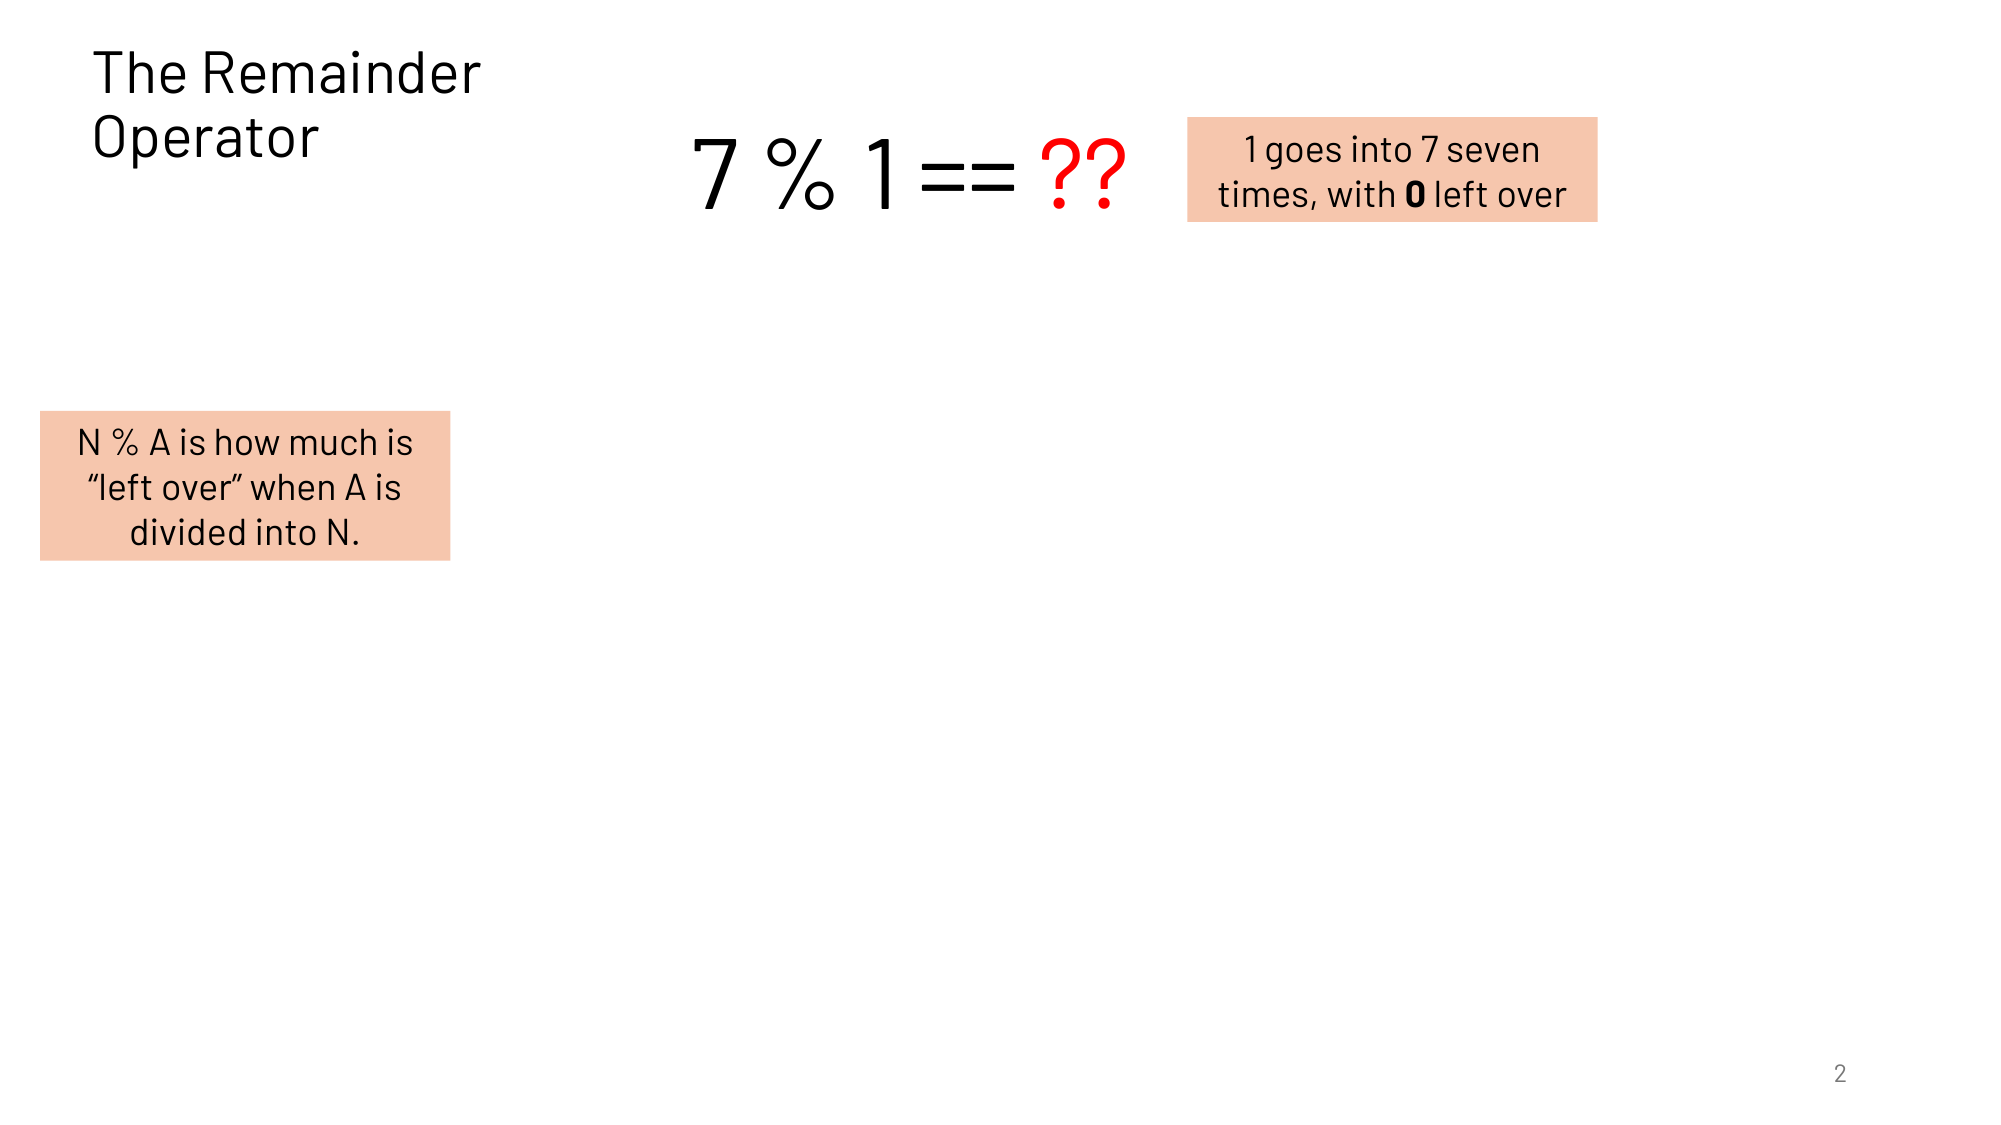

# The Remainder Operator
7 % 1 == ??
1 goes into 7 seven times, with 0 left over
N % A is how much is “left over” when A is divided into N.
2